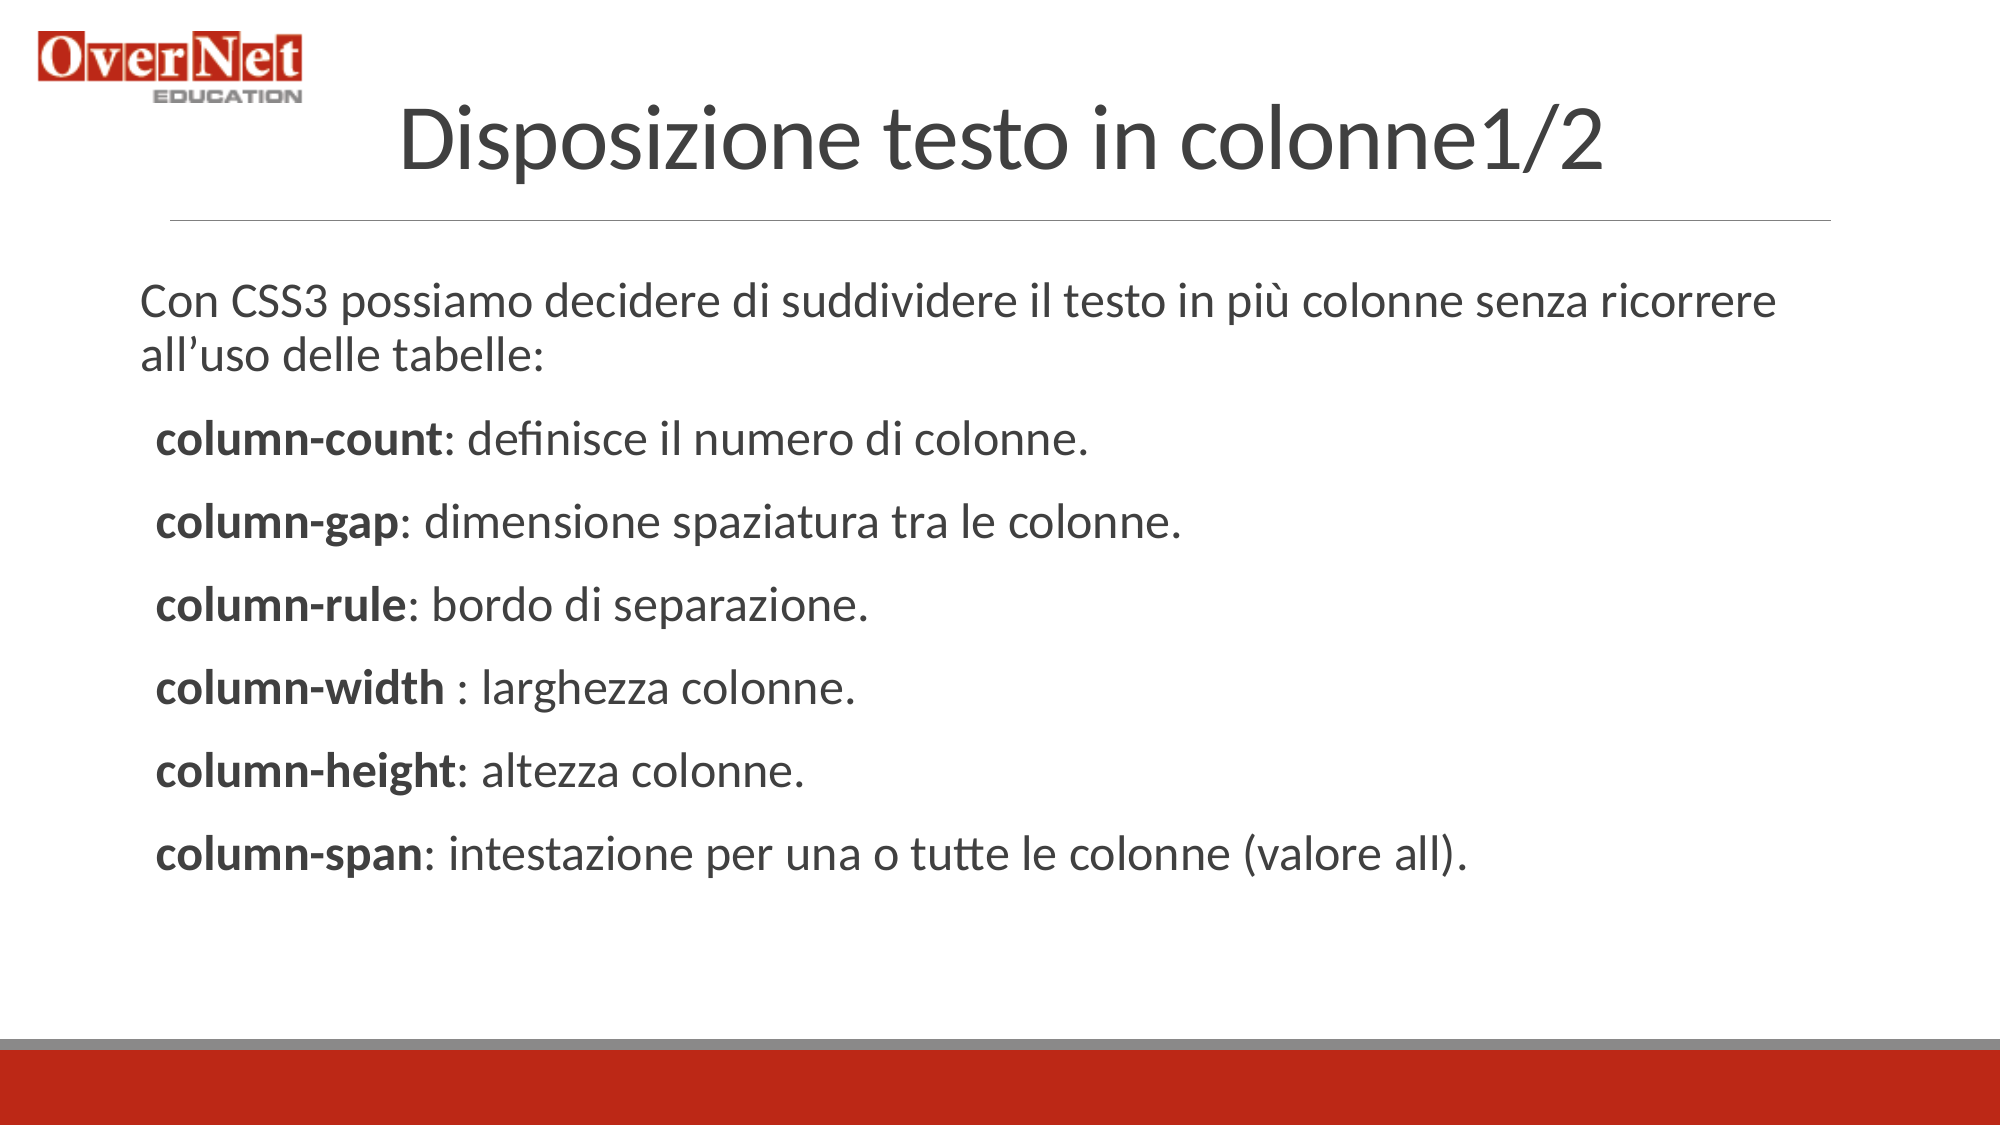

# Disposizione testo in colonne1/2
Con CSS3 possiamo decidere di suddividere il testo in più colonne senza ricorrere all’uso delle tabelle:
column-count: definisce il numero di colonne.
column-gap: dimensione spaziatura tra le colonne.
column-rule: bordo di separazione.
column-width : larghezza colonne.
column-height: altezza colonne.
column-span: intestazione per una o tutte le colonne (valore all).